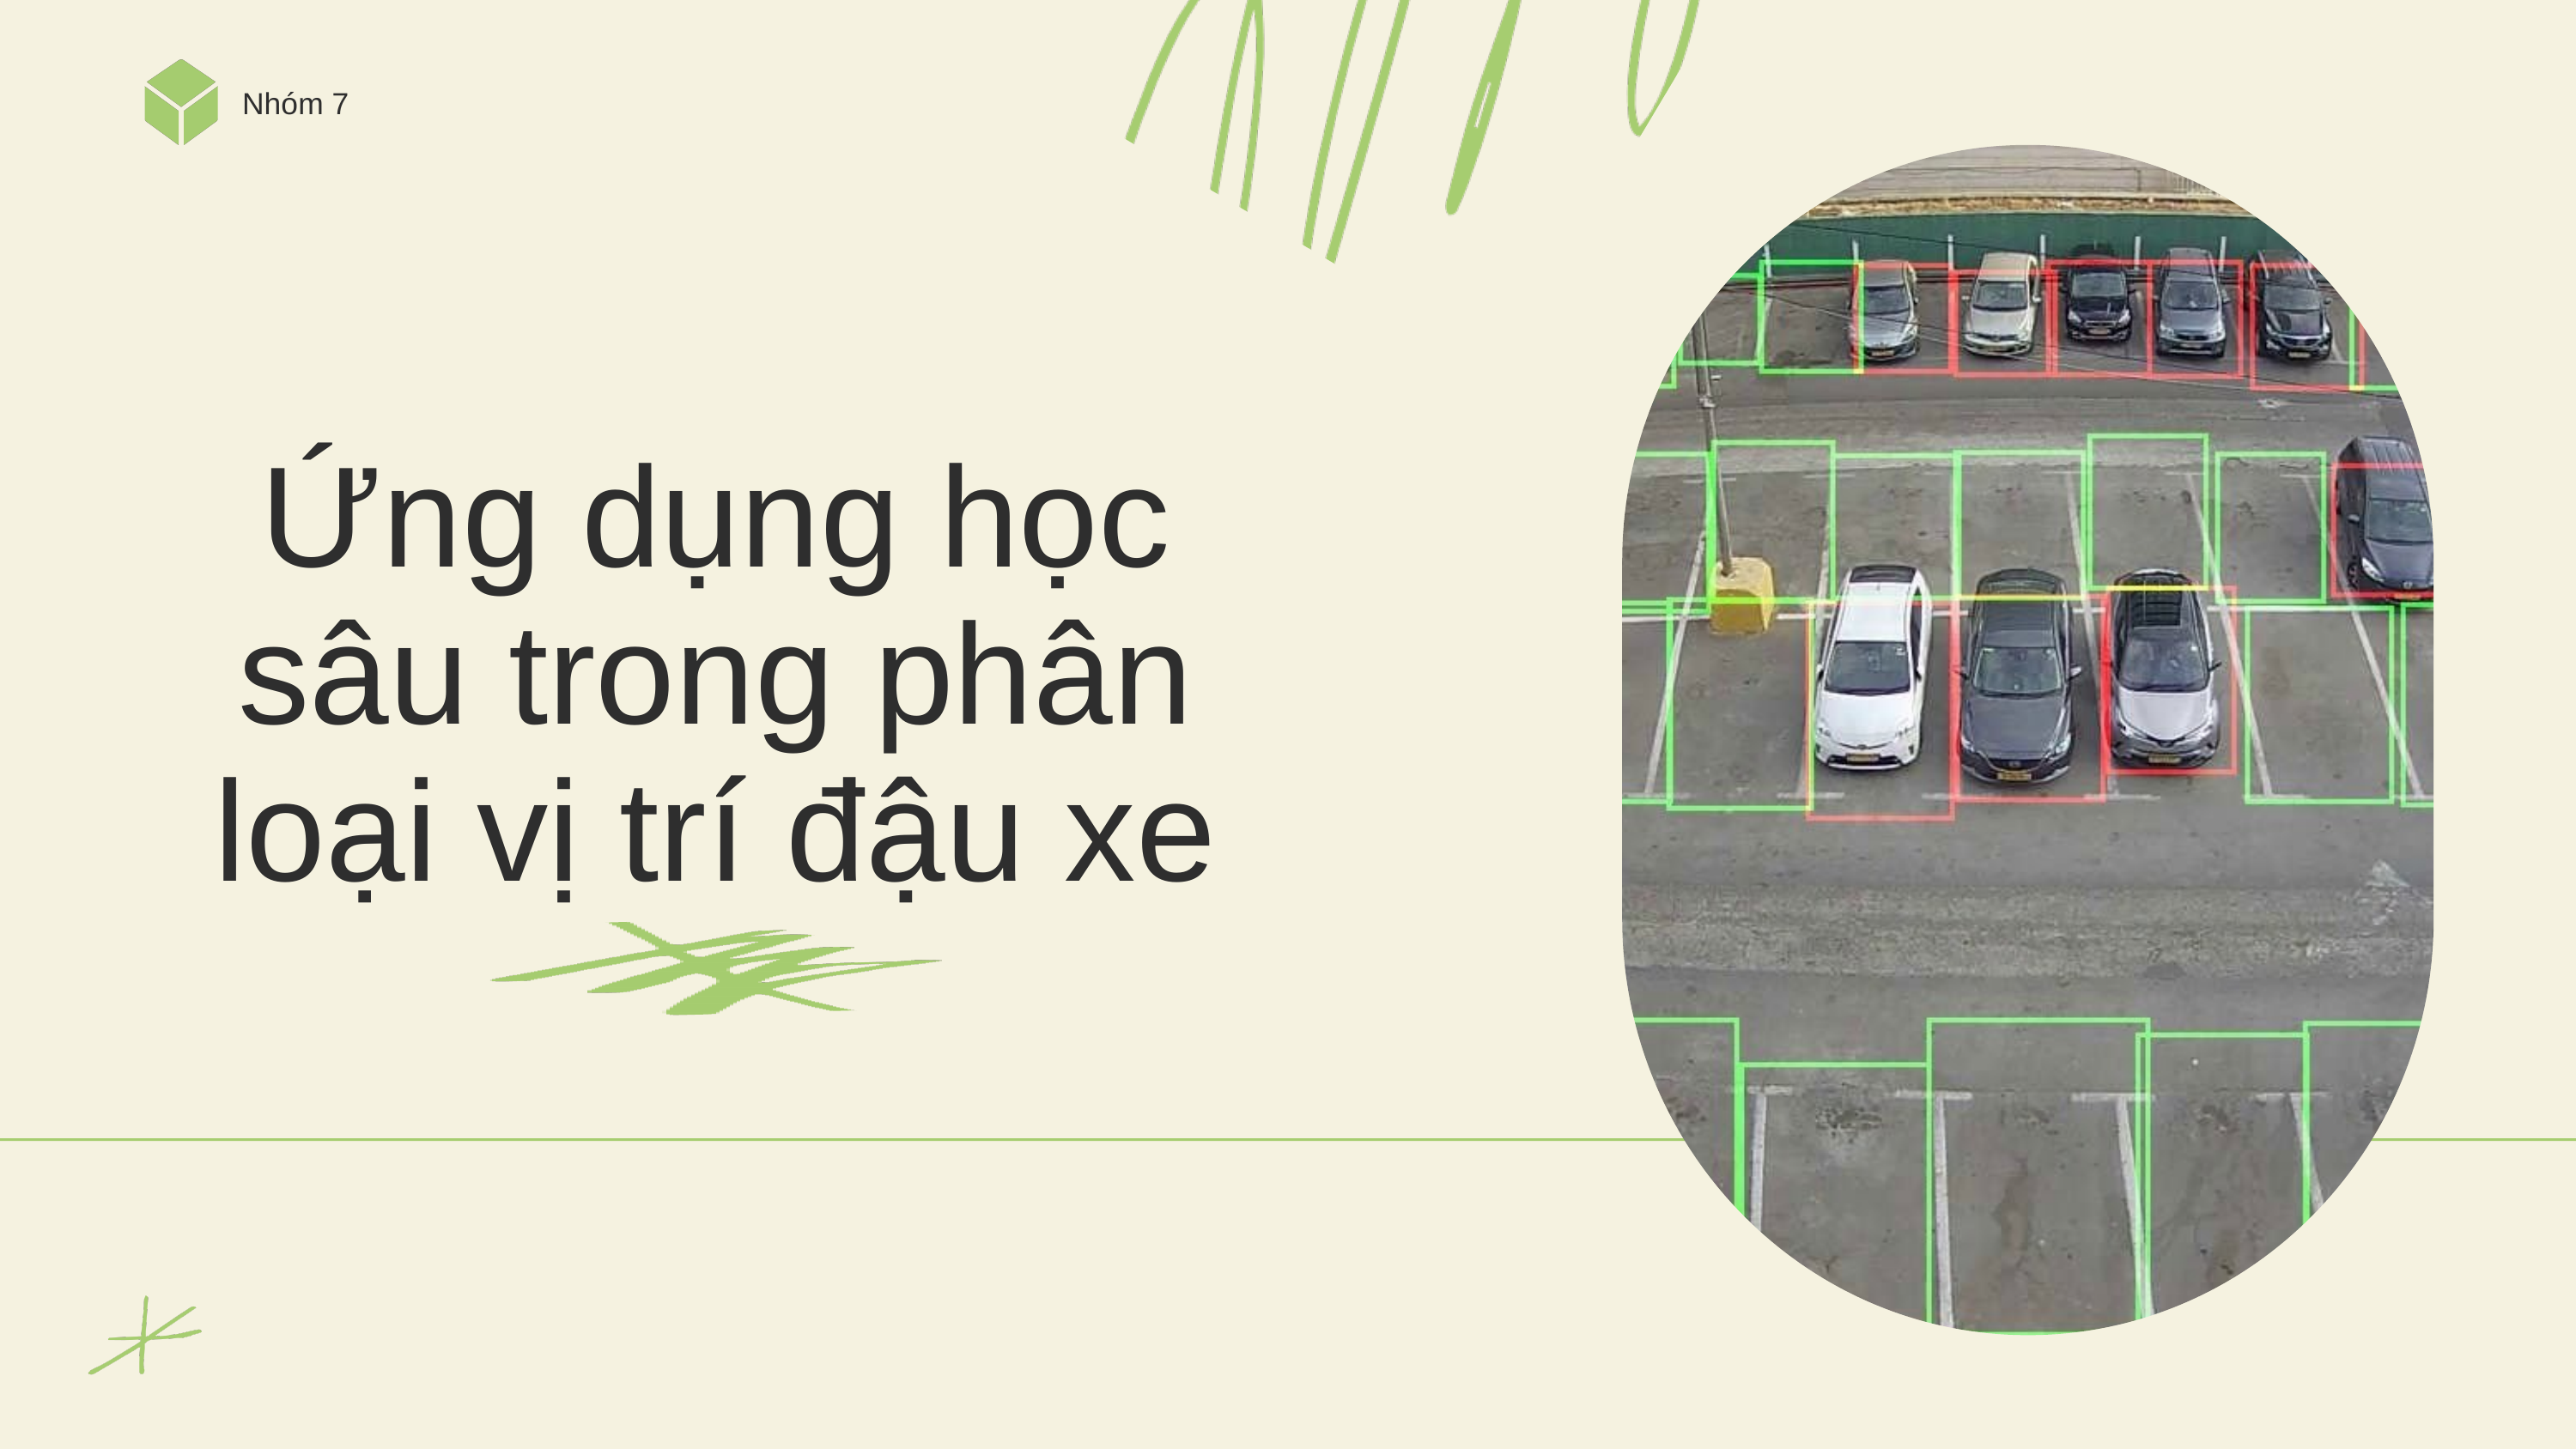

Nhóm 7

Ứng dụng học sâu trong phân loại vị trí đậu xe